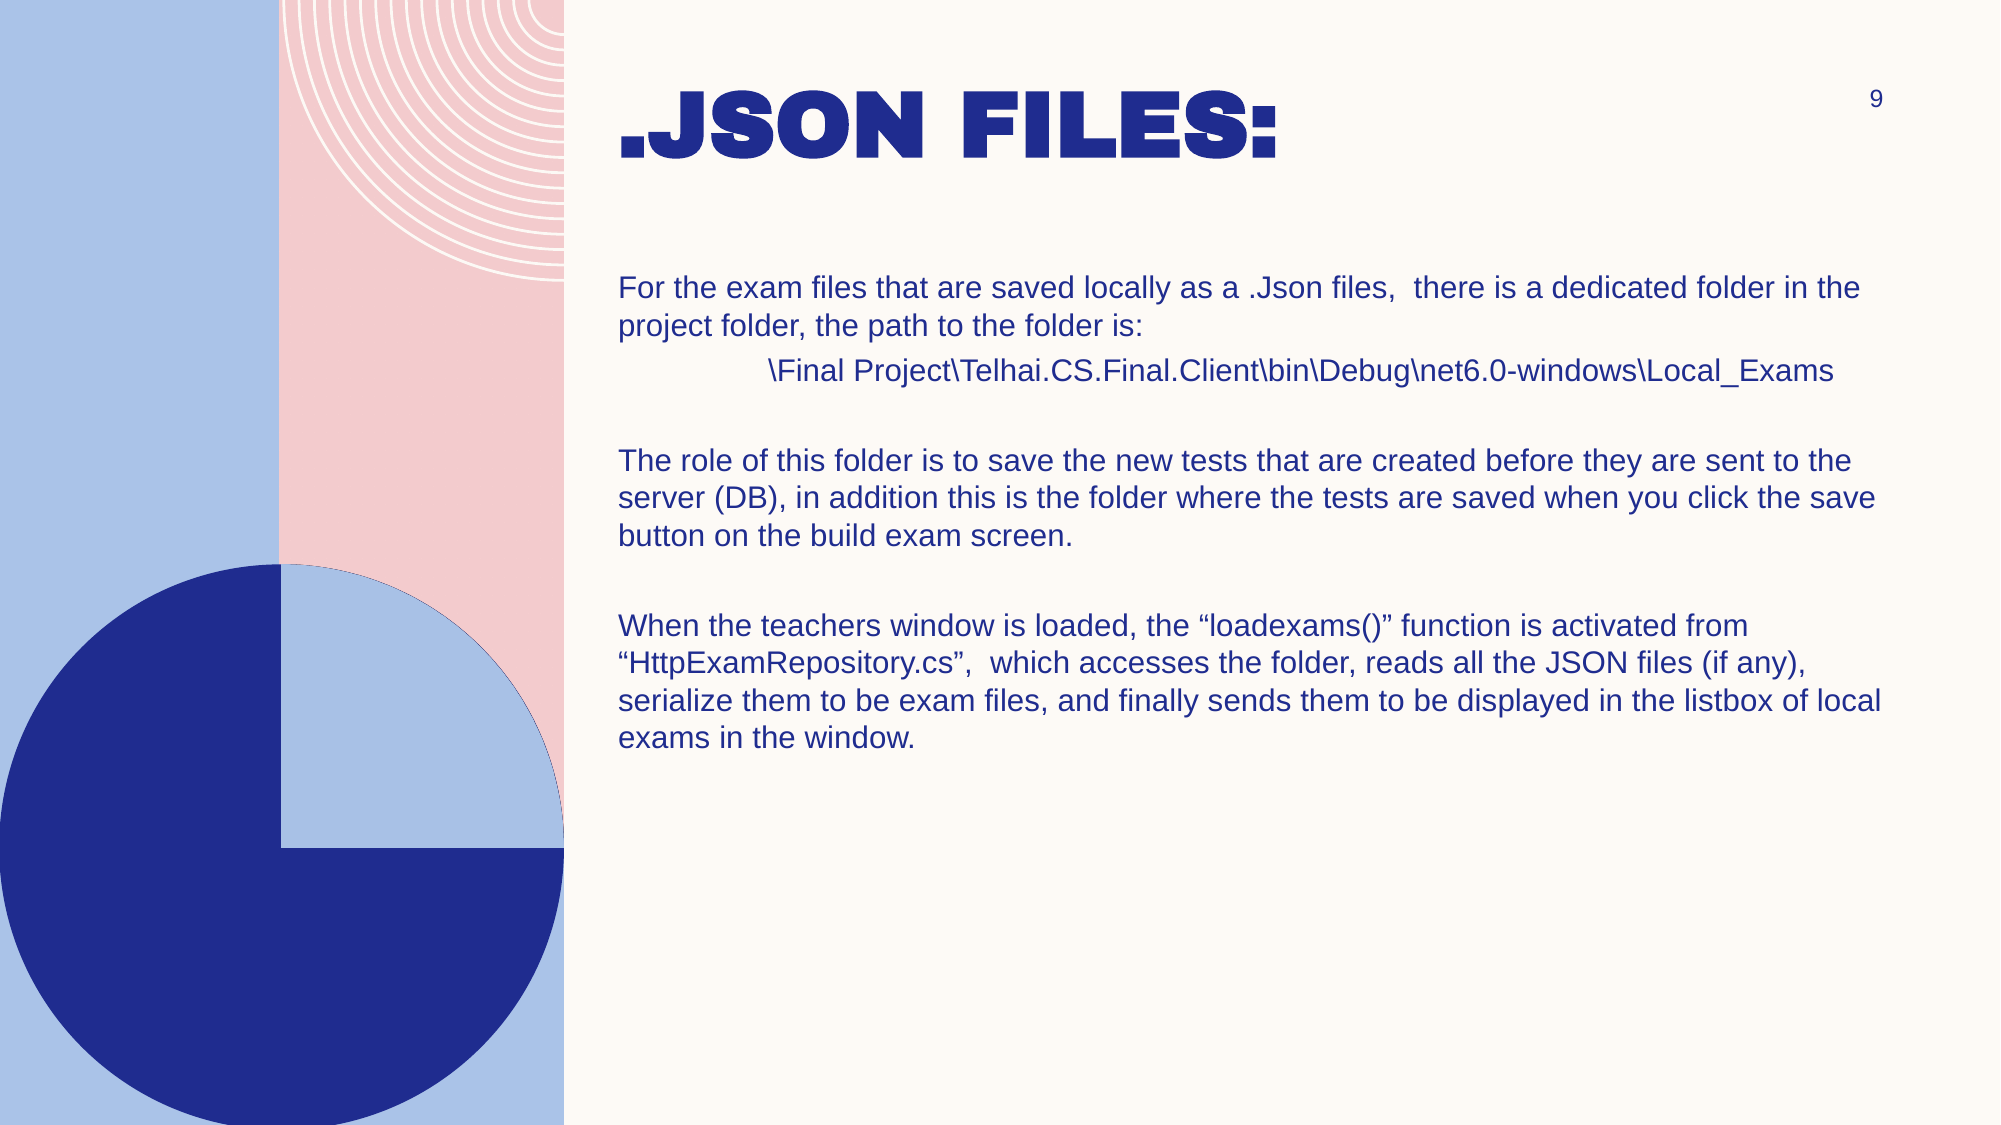

# .Json files:
9
For the exam files that are saved locally as a .Json files,  there is a dedicated folder in the project folder, the path to the folder is:
	\Final Project\Telhai.CS.Final.Client\bin\Debug\net6.0-windows\Local_Exams

The role of this folder is to save the new tests that are created before they are sent to the server (DB), in addition this is the folder where the tests are saved when you click the save button on the build exam screen.

When the teachers window is loaded, the “loadexams()” function is activated from “HttpExamRepository.cs”,  which accesses the folder, reads all the JSON files (if any), serialize them to be exam files, and finally sends them to be displayed in the listbox of local exams in the window.